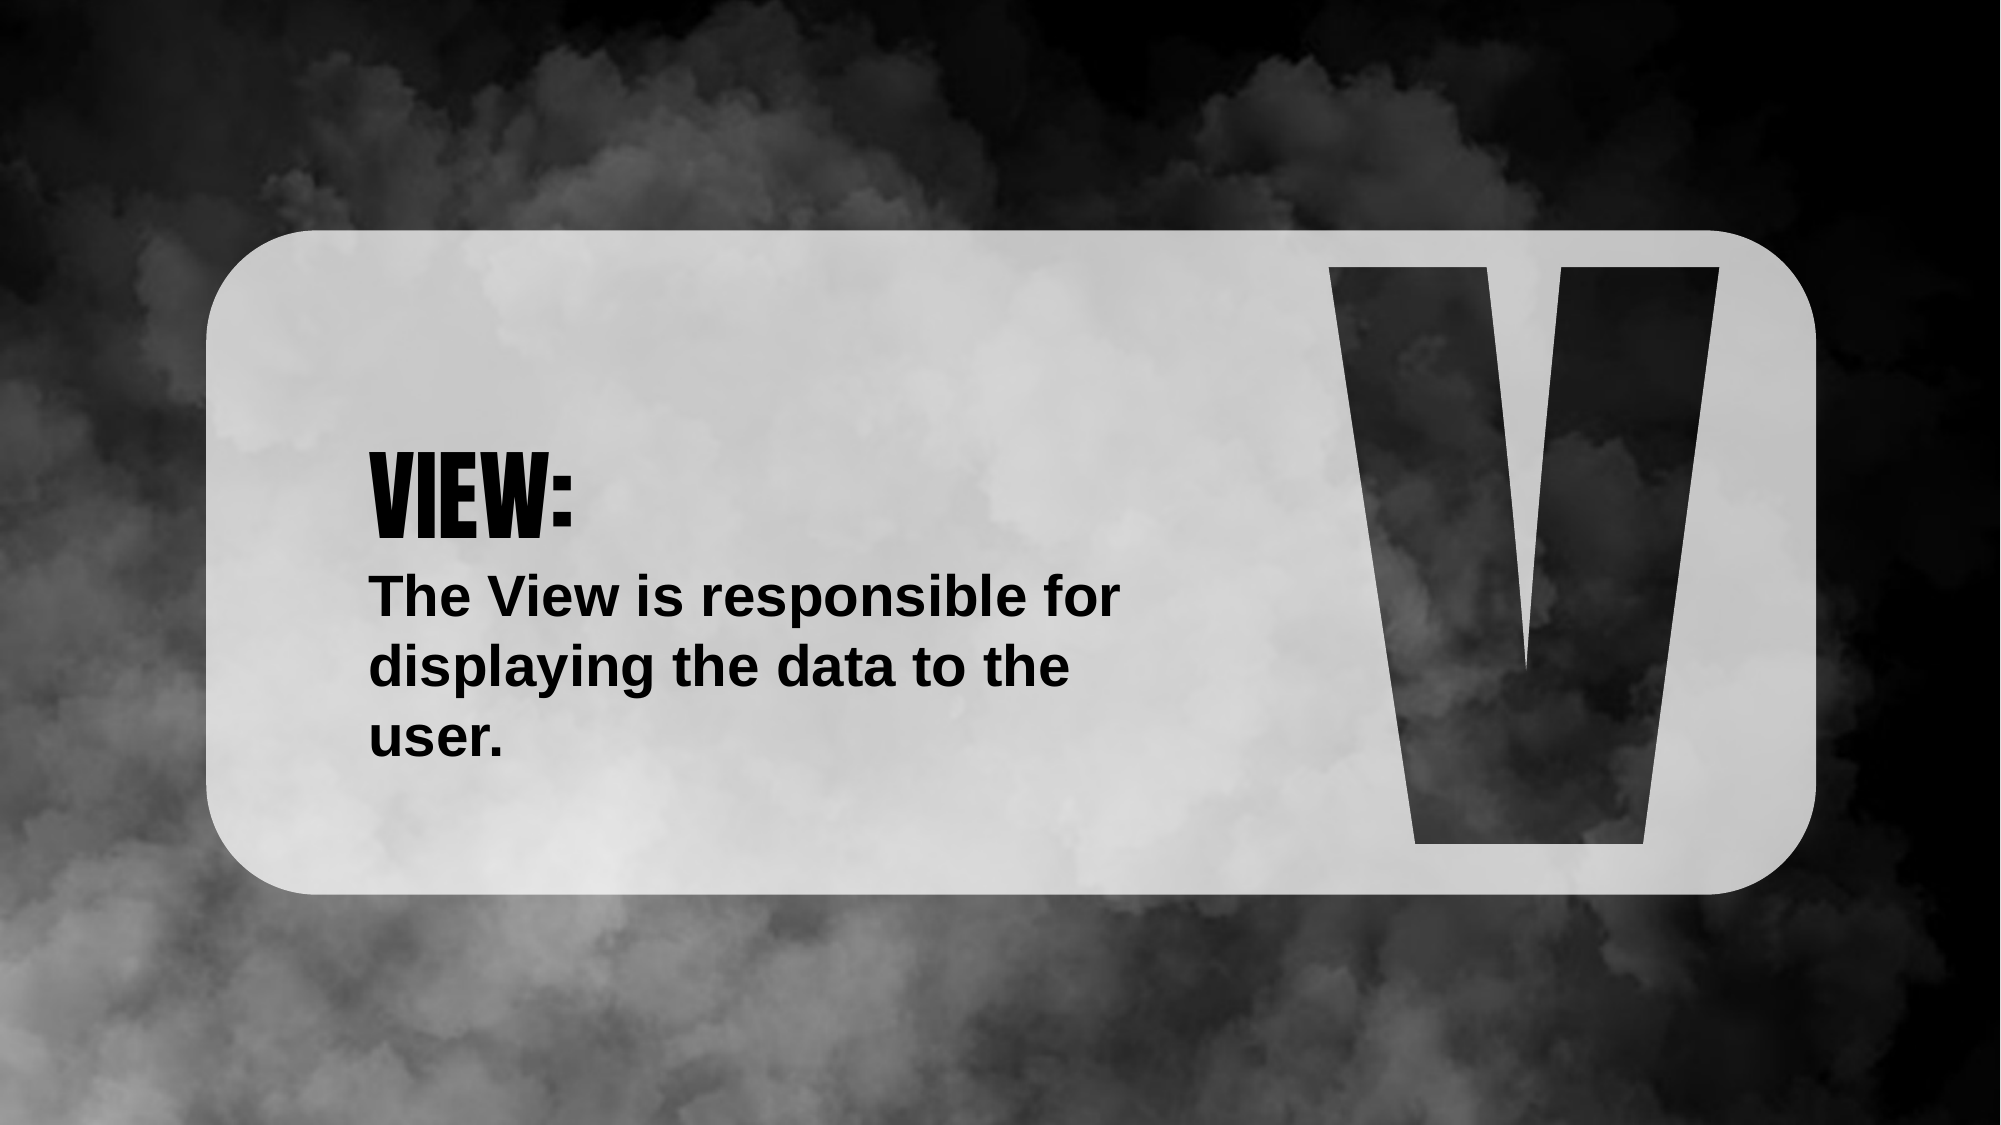

VIEW:
The View is responsible for displaying the data to the user.